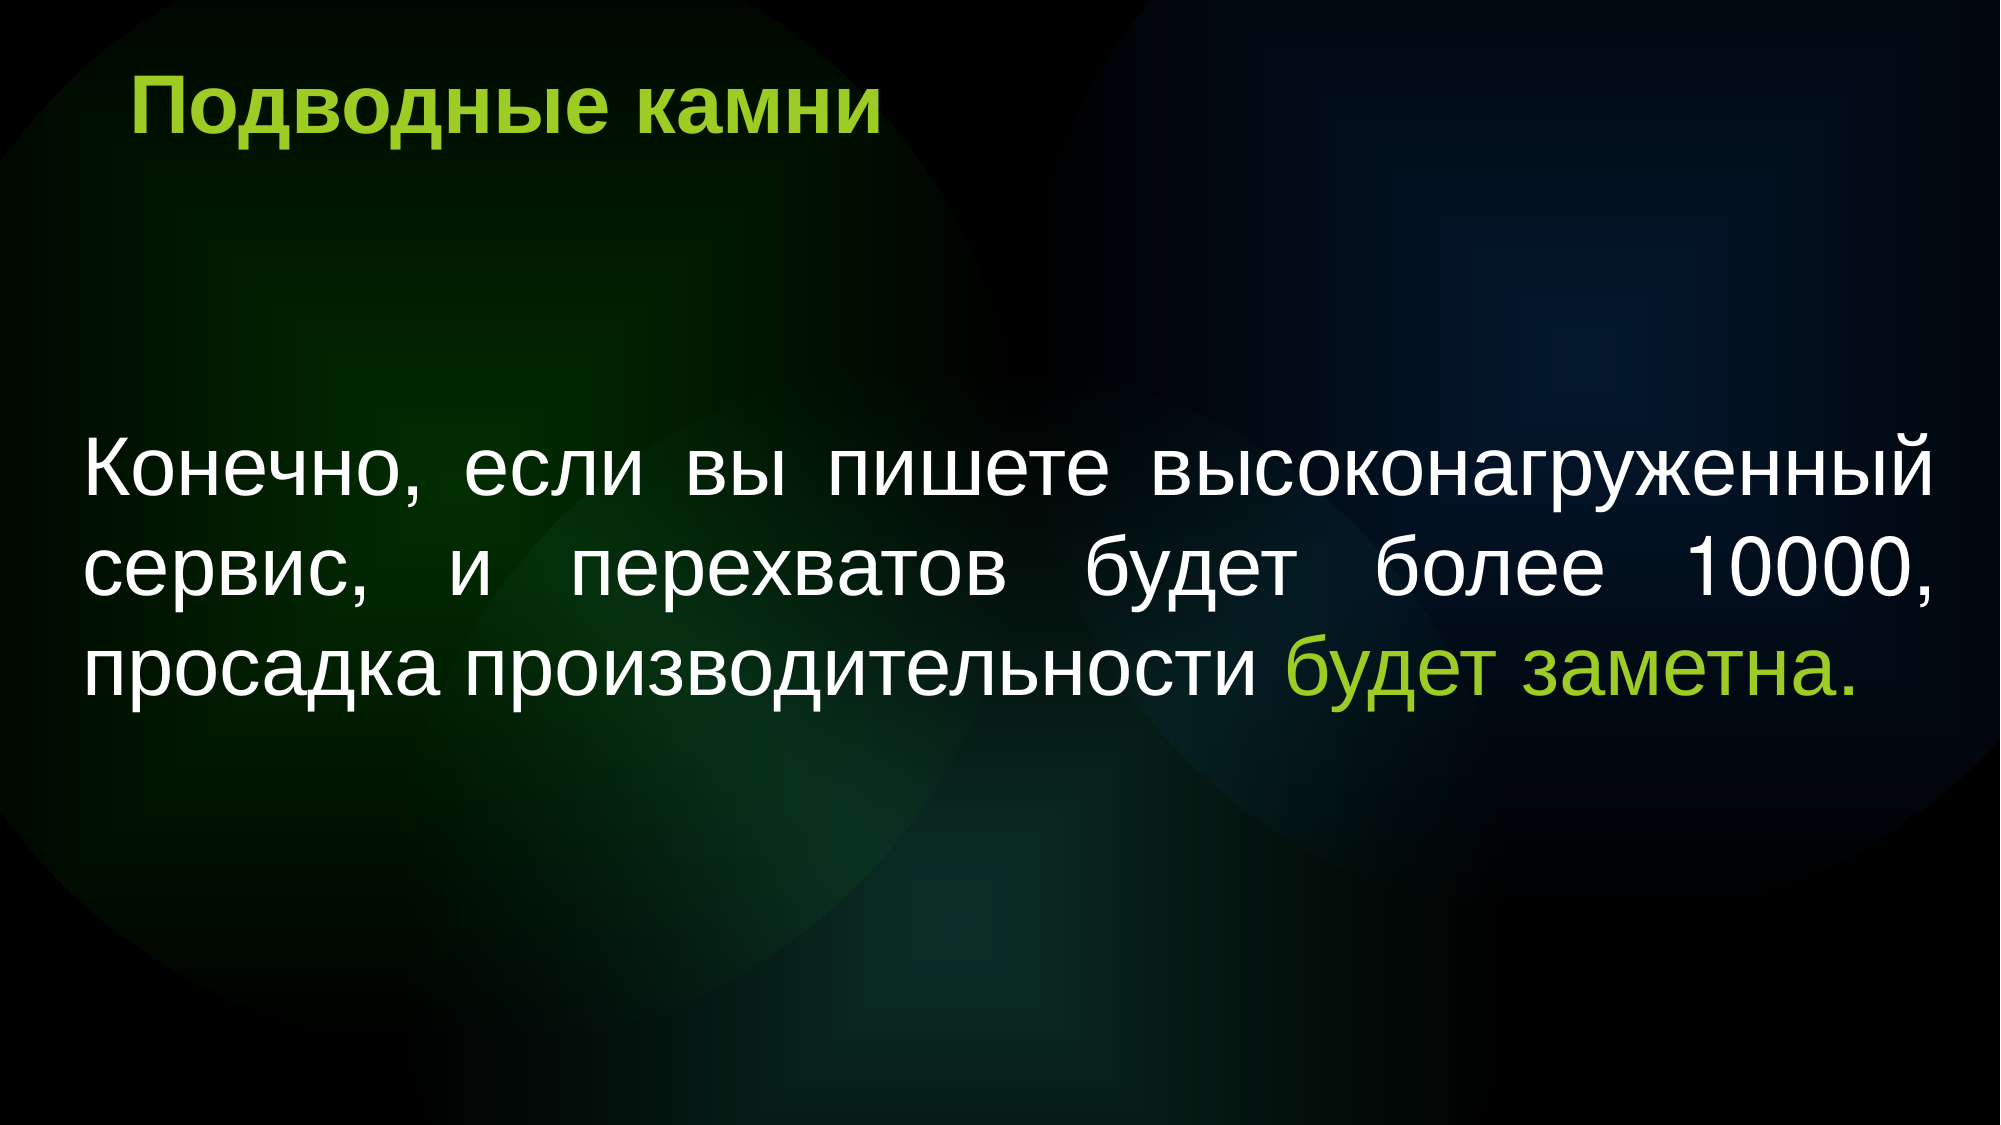

Подводные камни
Конечно, если вы пишете высоконагруженный сервис, и перехватов будет более 10000, просадка производительности будет заметна.